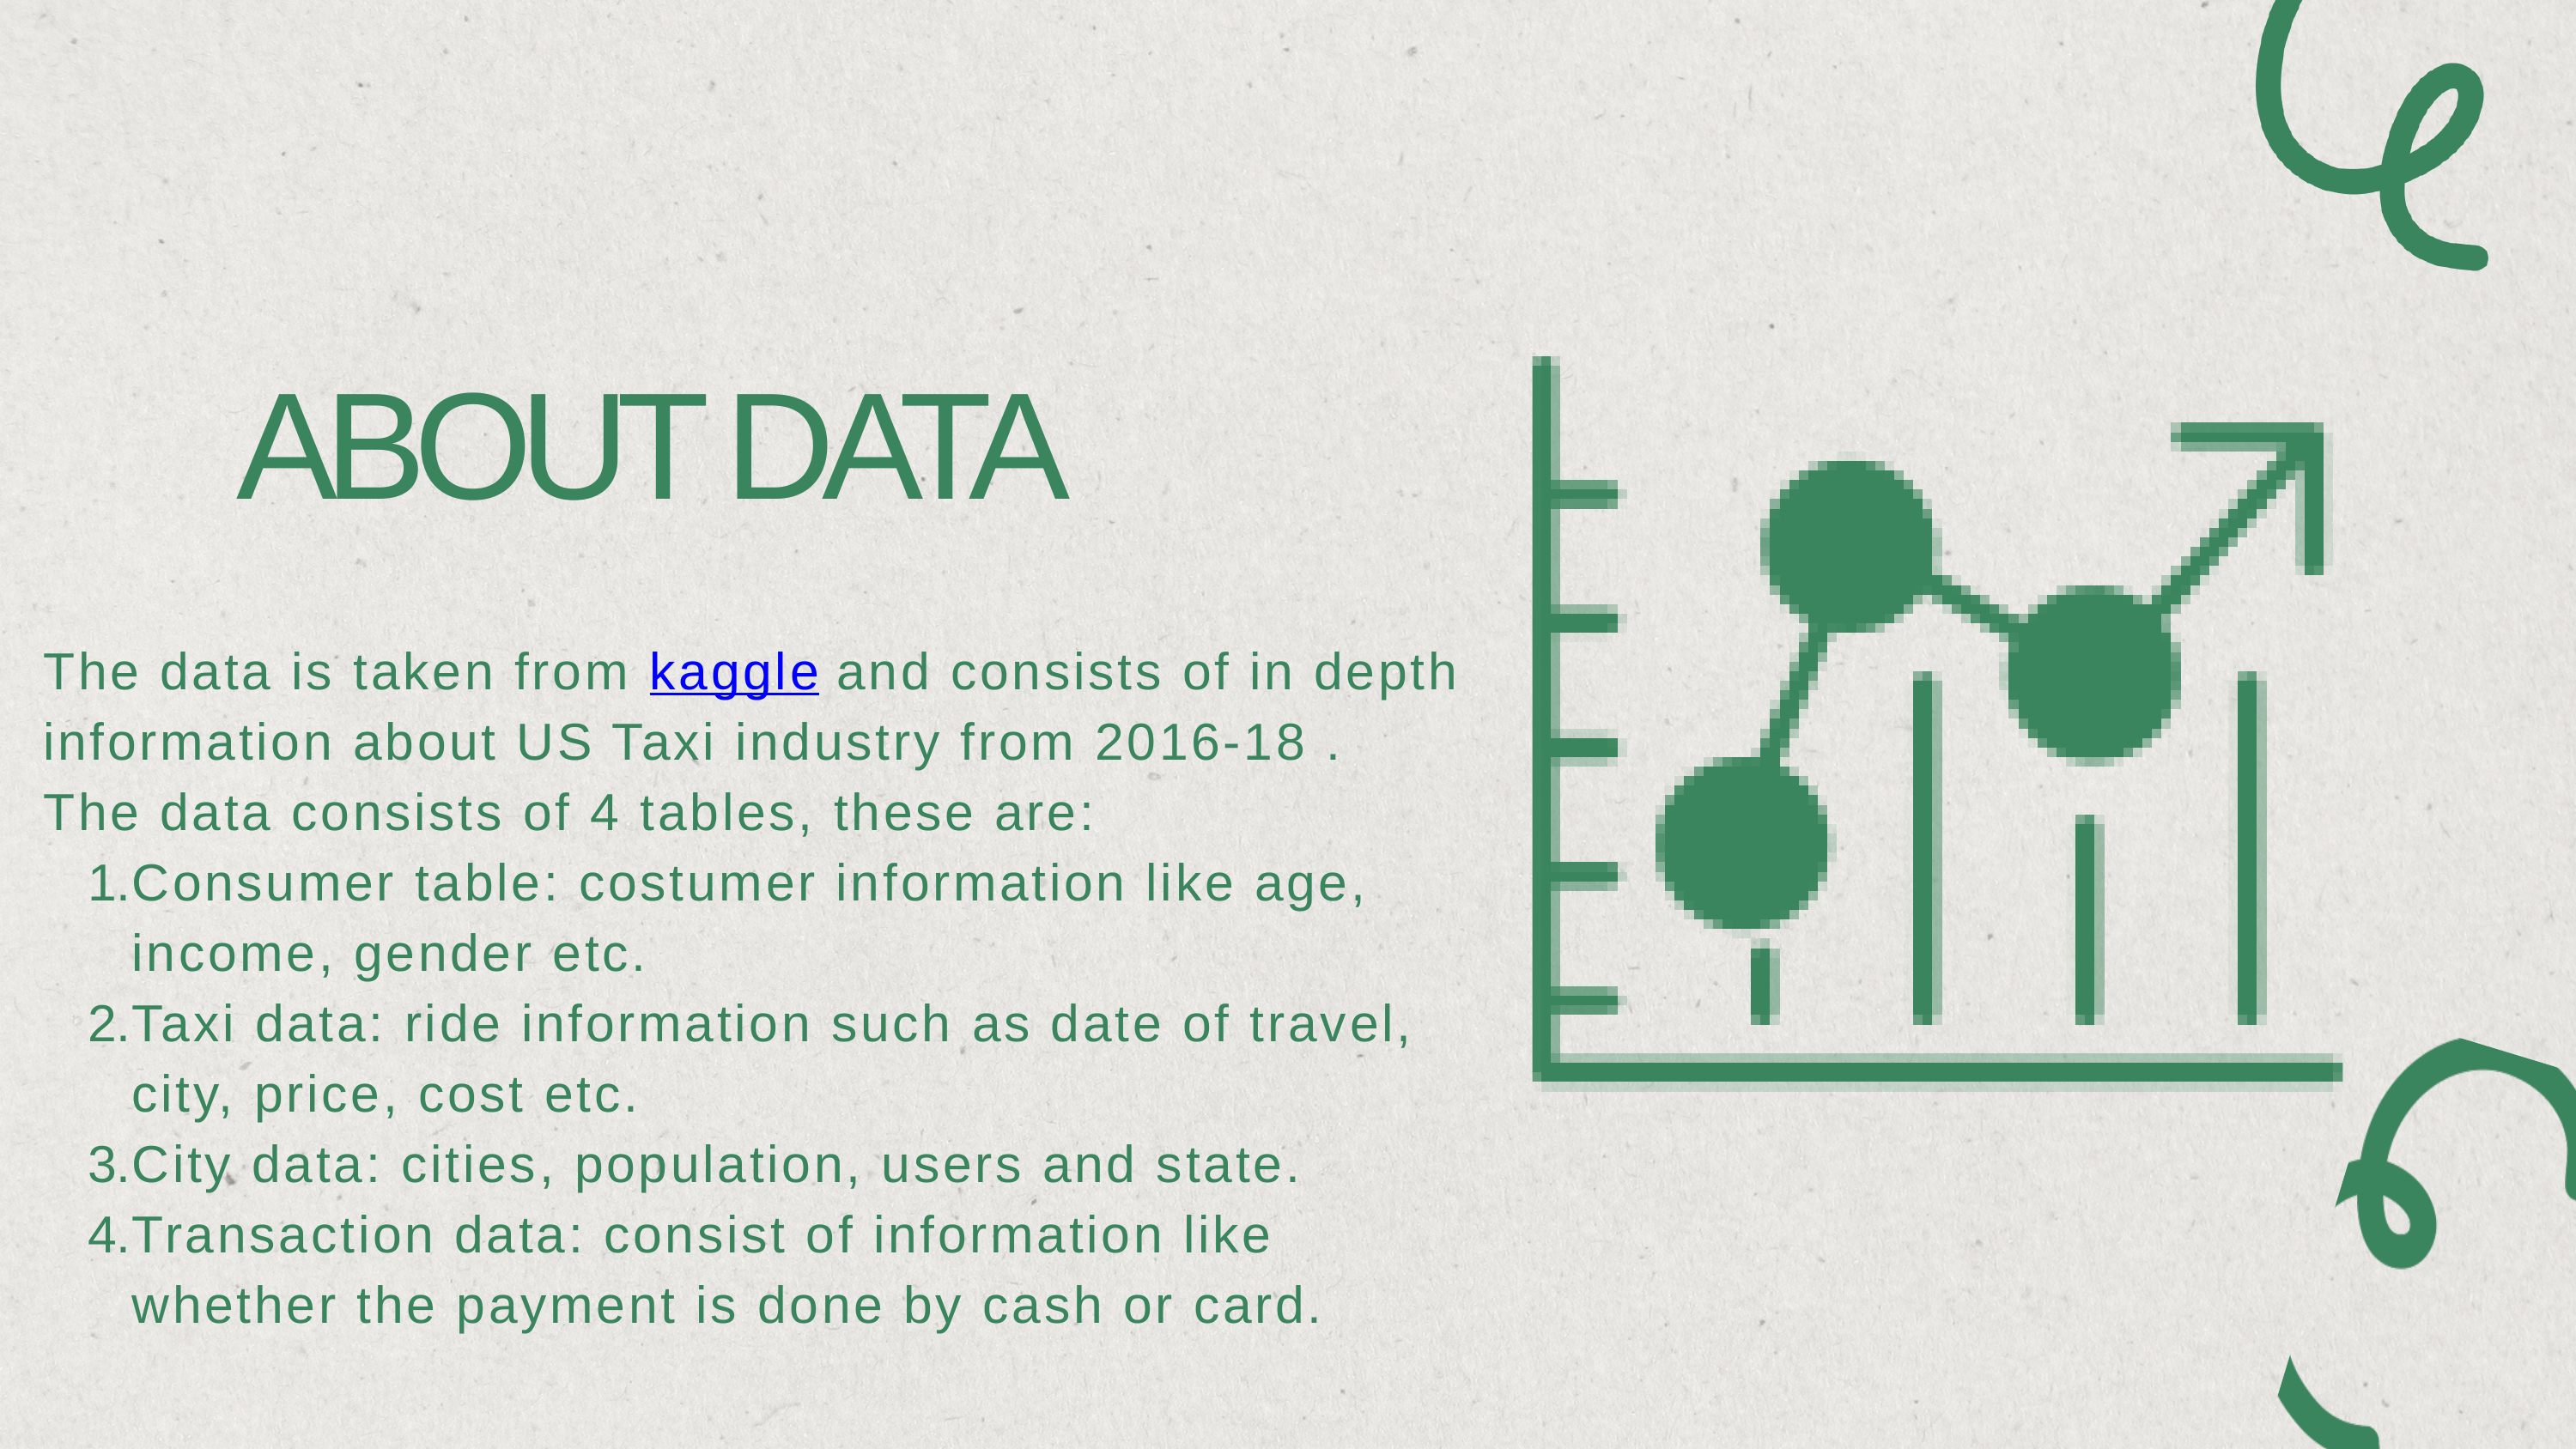

ABOUT DATA
The data is taken from kaggle and consists of in depth information about US Taxi industry from 2016-18 .
The data consists of 4 tables, these are:
Consumer table: costumer information like age, income, gender etc.
Taxi data: ride information such as date of travel, city, price, cost etc.
City data: cities, population, users and state.
Transaction data: consist of information like whether the payment is done by cash or card.